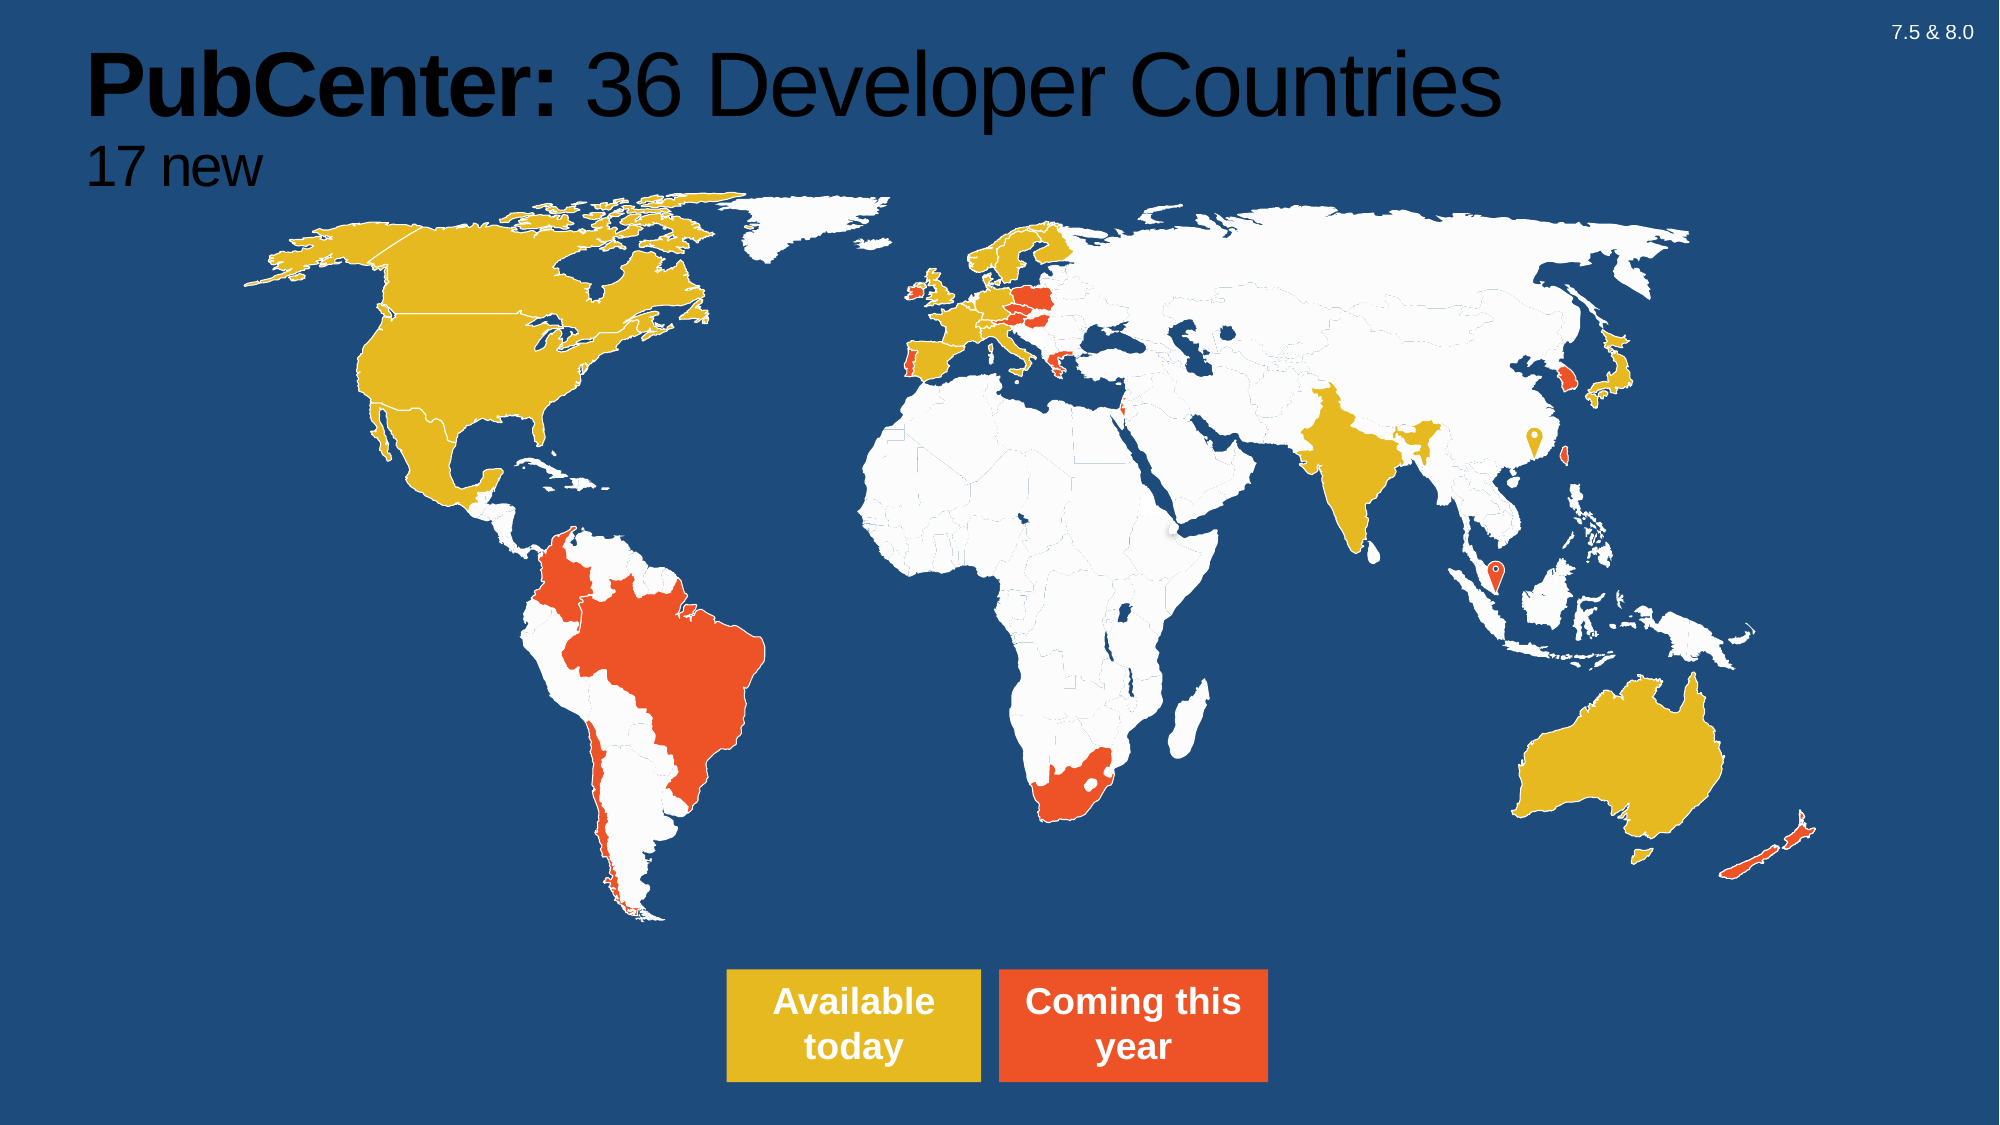

7.5 & 8.0
# PubCenter: 36 Developer Countries 17 new

Available today

Coming this year